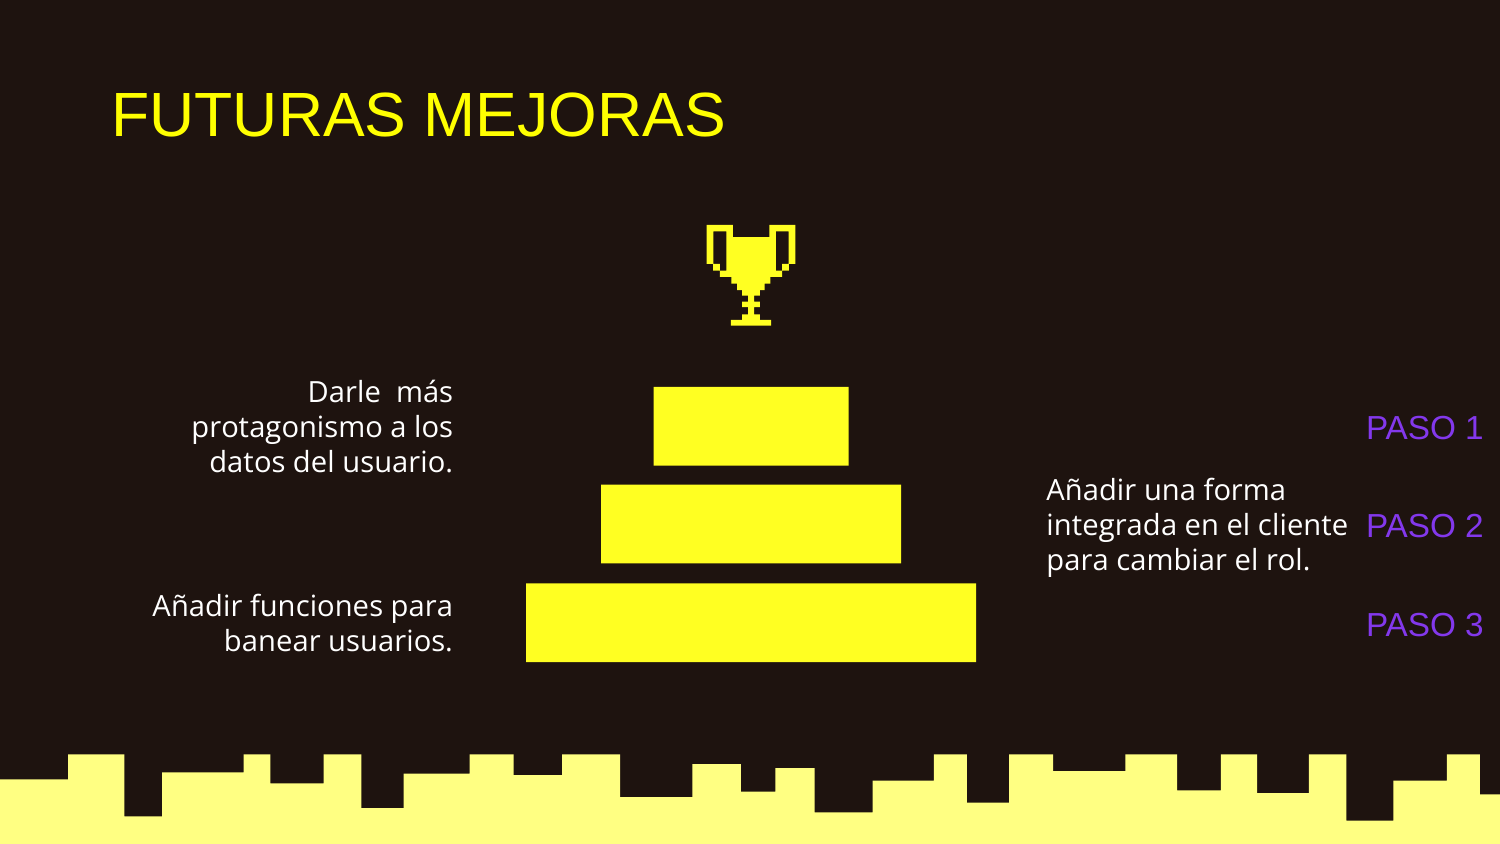

# FUTURAS MEJORAS

Darle  más protagonismo a los datos del usuario.
PASO 1

PASO 2
Añadir una forma integrada en el cliente para cambiar el rol.

PASO 3
Añadir funciones para banear usuarios.